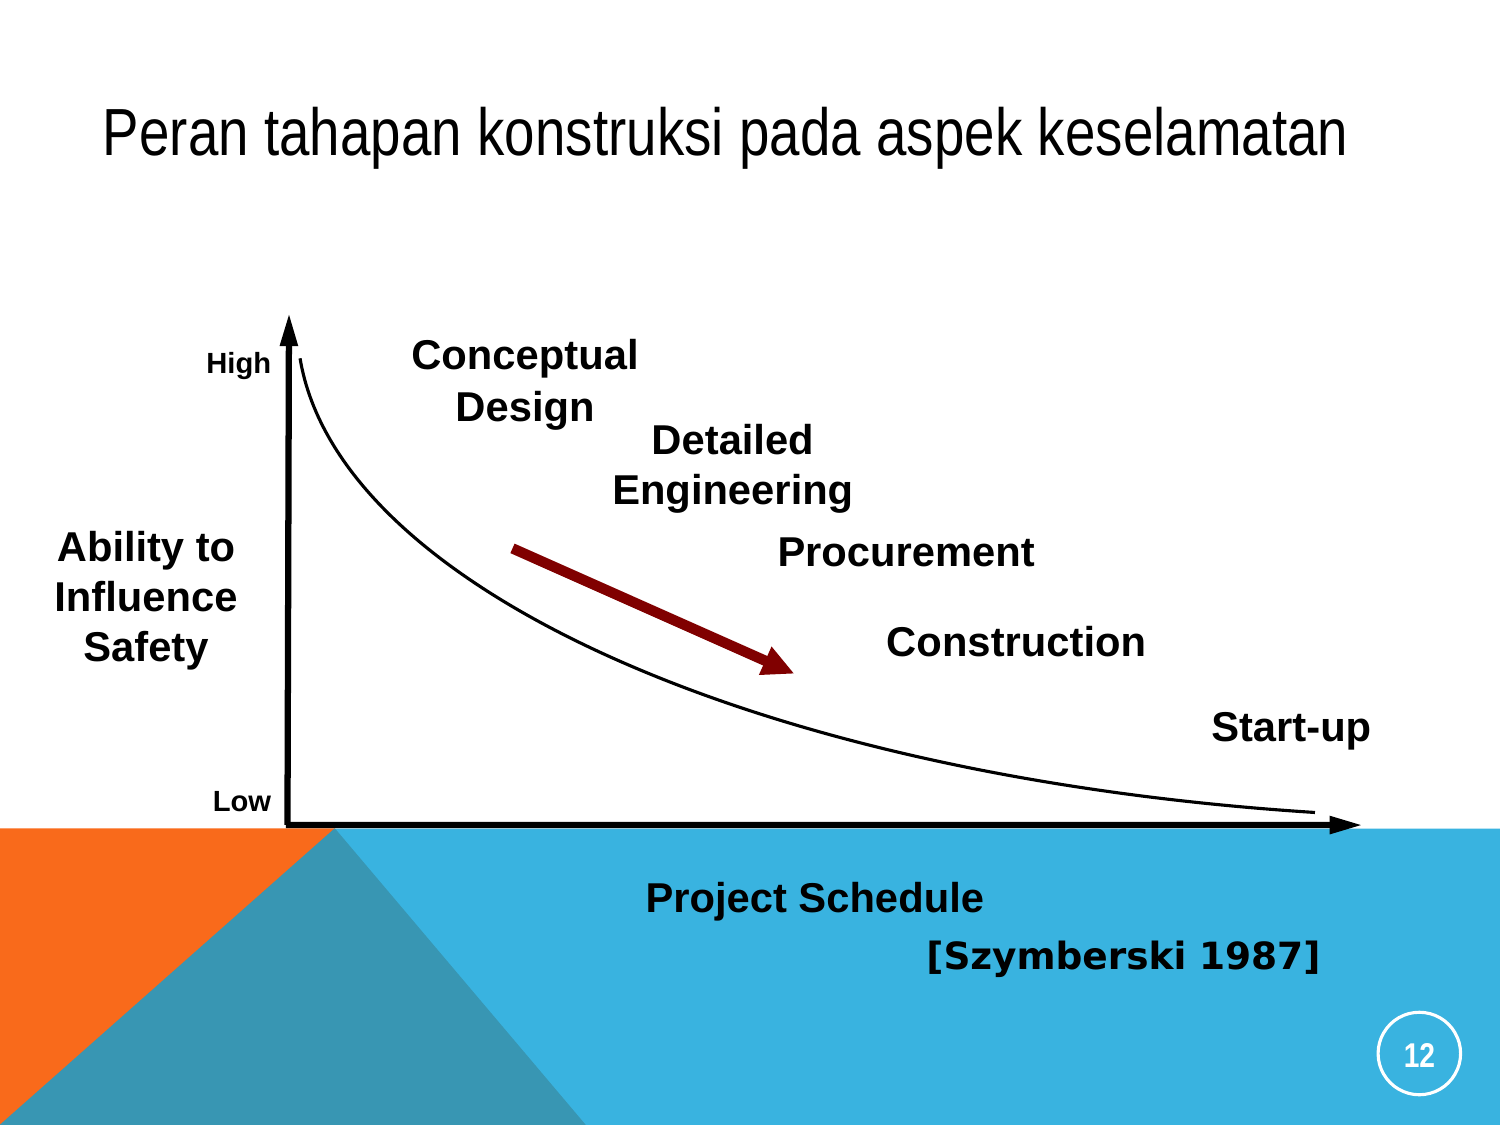

Peran tahapan konstruksi pada aspek keselamatan

High
Conceptual Design
Detailed Engineering
Ability to Influence Safety
Procurement

Construction
Start-up
Low

Project Schedule

[Szymberski 1987]
12